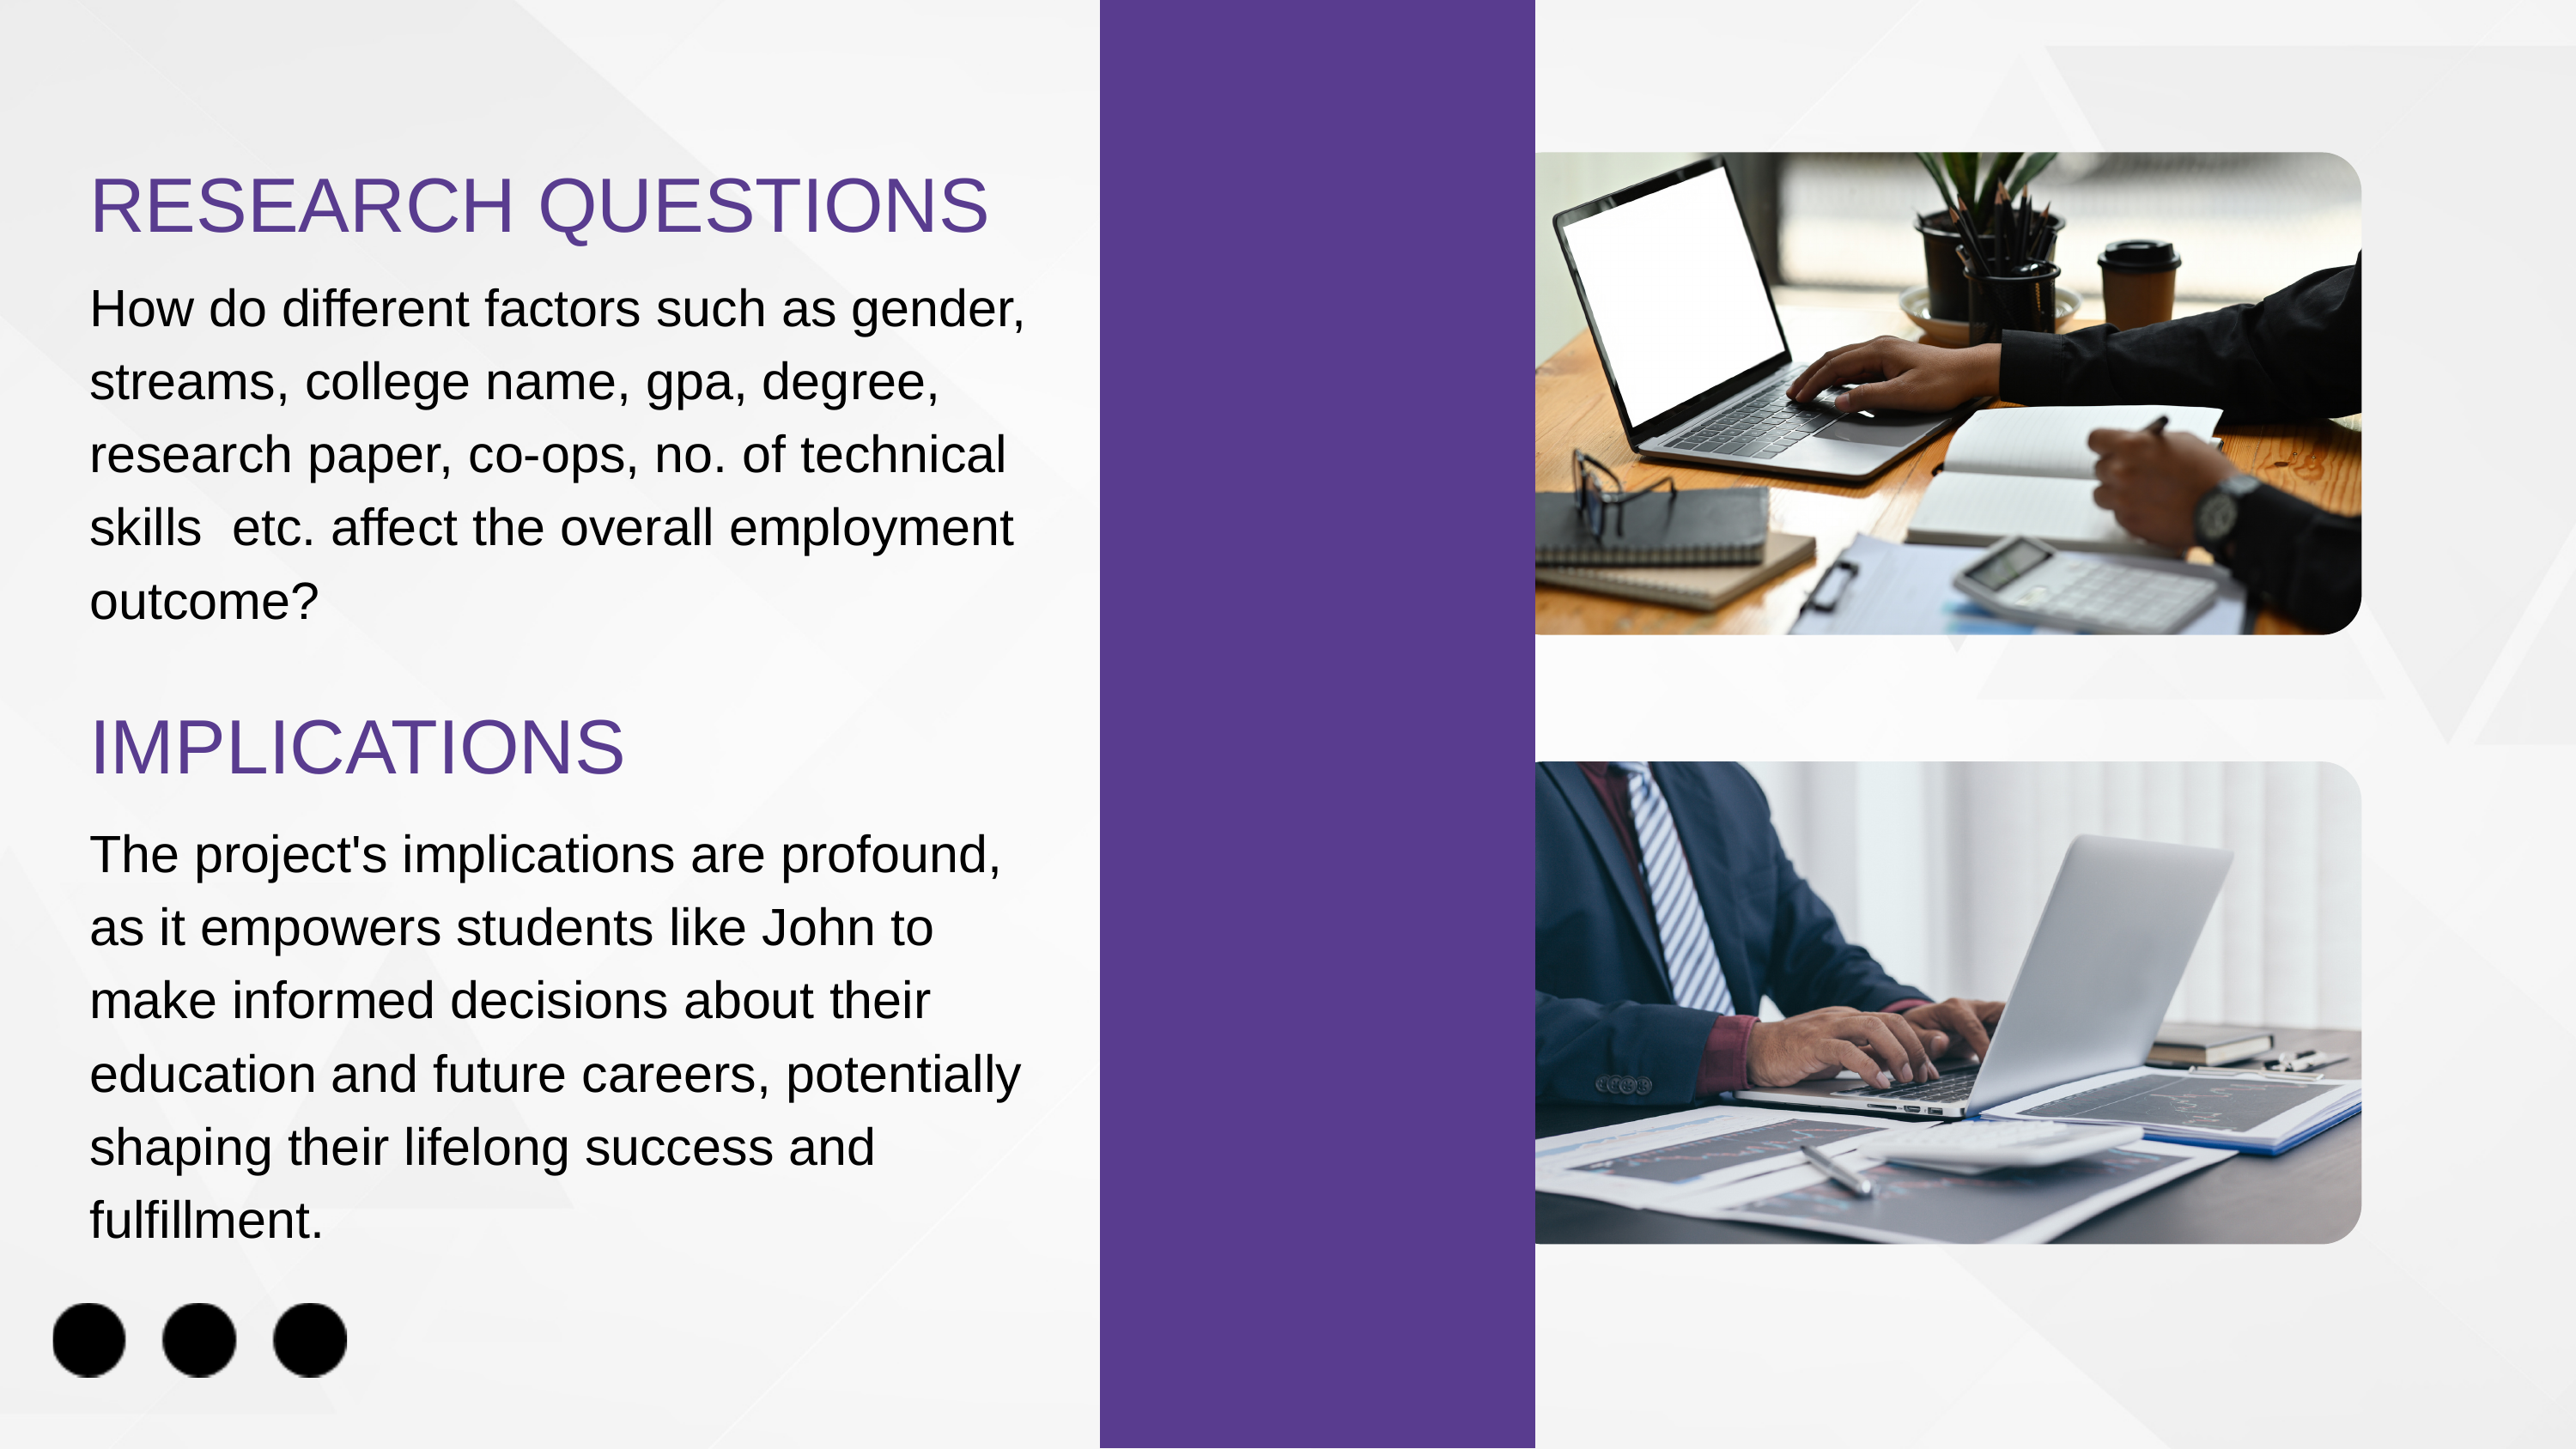

RESEARCH QUESTIONS

How do different factors such as gender, streams, college name, gpa, degree, research paper, co-ops, no. of technical skills  etc. affect the overall employment outcome?
IMPLICATIONS

The project's implications are profound, as it empowers students like John to make informed decisions about their education and future careers, potentially shaping their lifelong success and fulfillment.